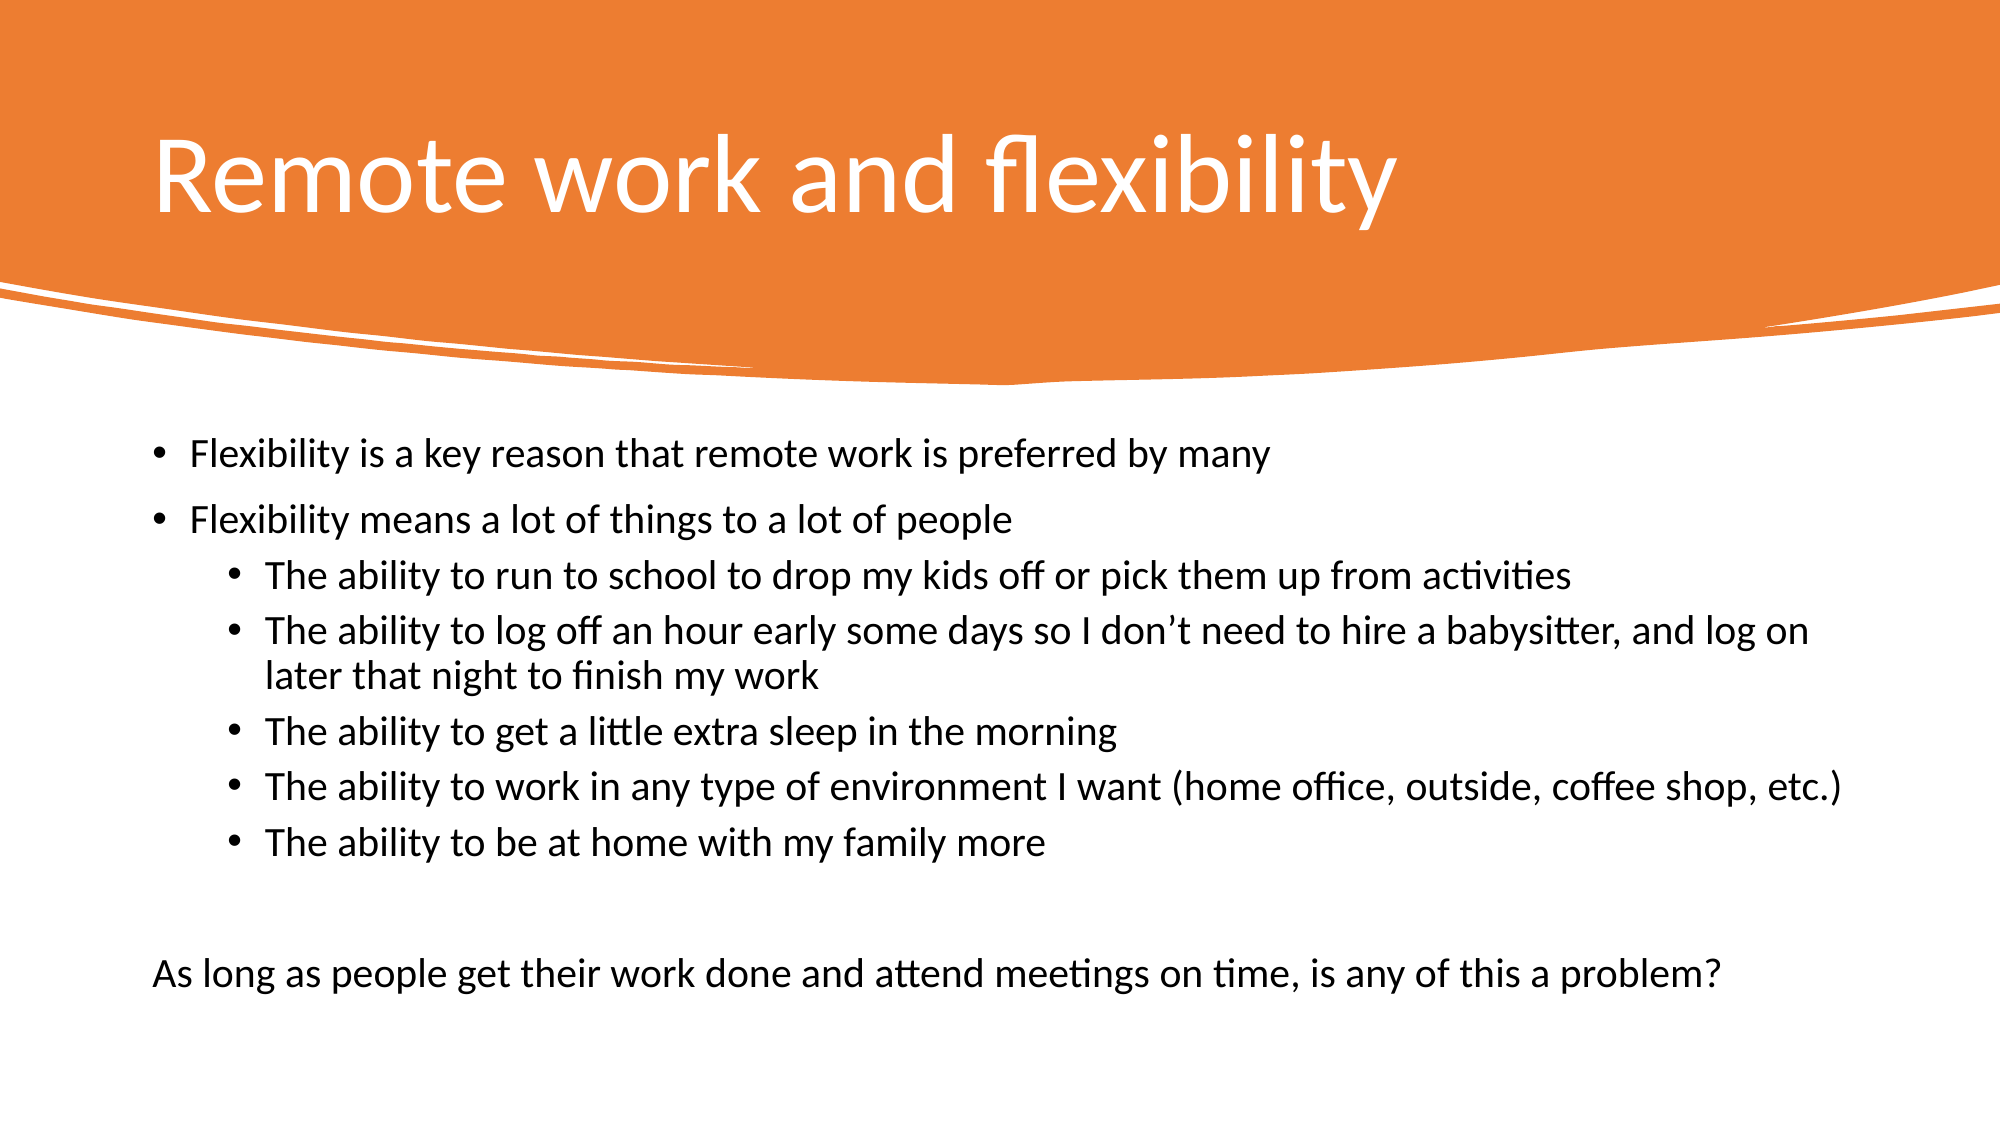

# Remote work and flexibility
Flexibility is a key reason that remote work is preferred by many
Flexibility means a lot of things to a lot of people
The ability to run to school to drop my kids off or pick them up from activities
The ability to log off an hour early some days so I don’t need to hire a babysitter, and log on later that night to finish my work
The ability to get a little extra sleep in the morning
The ability to work in any type of environment I want (home office, outside, coffee shop, etc.)
The ability to be at home with my family more

As long as people get their work done and attend meetings on time, is any of this a problem?